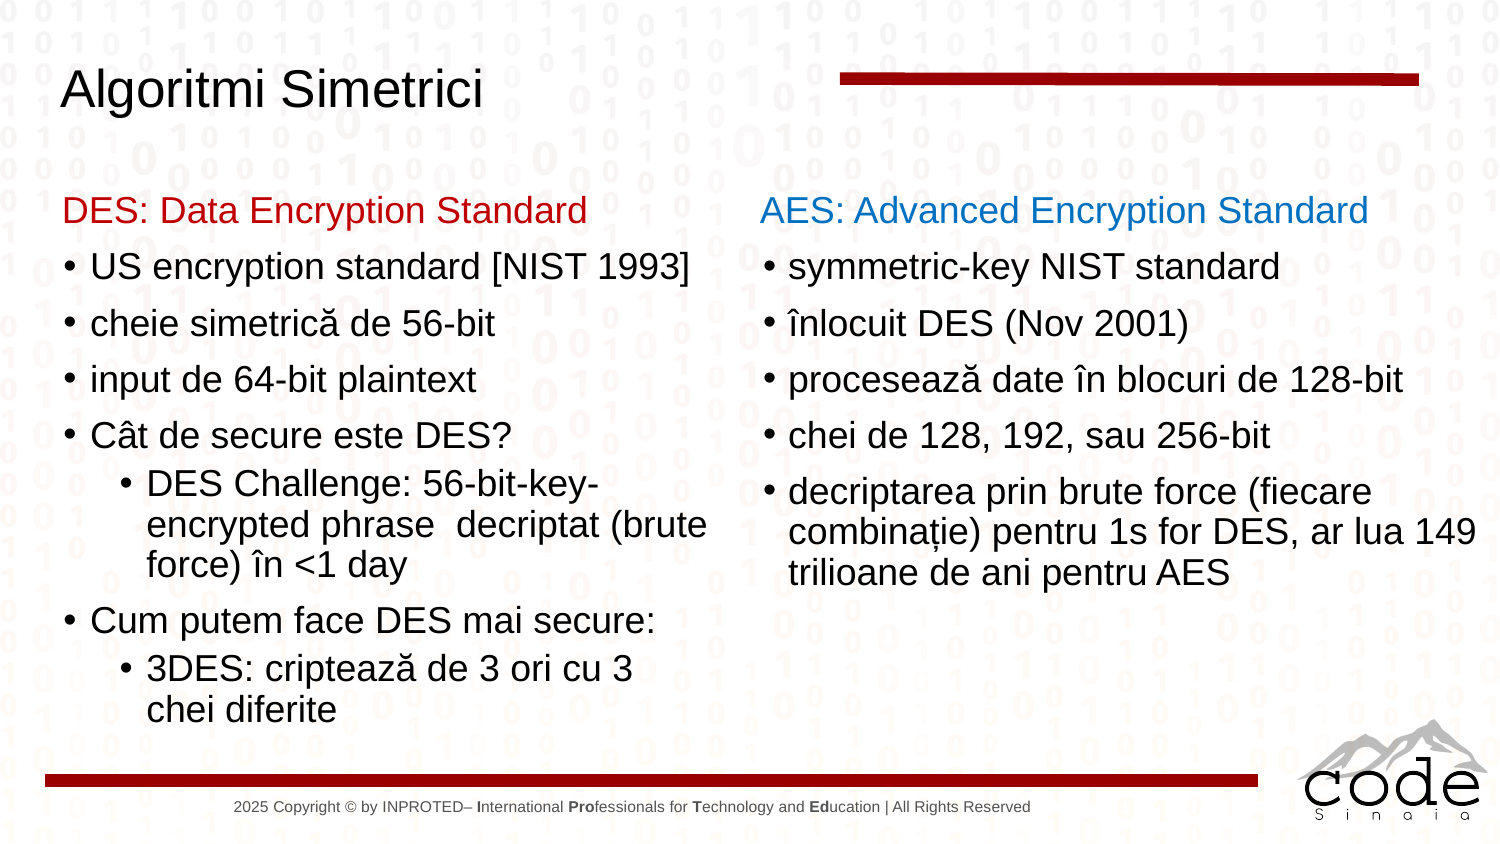

# Algoritmi Simetrici
AES: Advanced Encryption Standard
symmetric-key NIST standard
înlocuit DES (Nov 2001)
procesează date în blocuri de 128-bit
chei de 128, 192, sau 256-bit
decriptarea prin brute force (fiecare combinație) pentru 1s for DES, ar lua 149 trilioane de ani pentru AES

DES: Data Encryption Standard
US encryption standard [NIST 1993]
cheie simetrică de 56-bit
input de 64-bit plaintext
Cât de secure este DES?
DES Challenge: 56-bit-key-encrypted phrase  decriptat (brute force) în <1 day
Cum putem face DES mai secure:
3DES: criptează de 3 ori cu 3 chei diferite